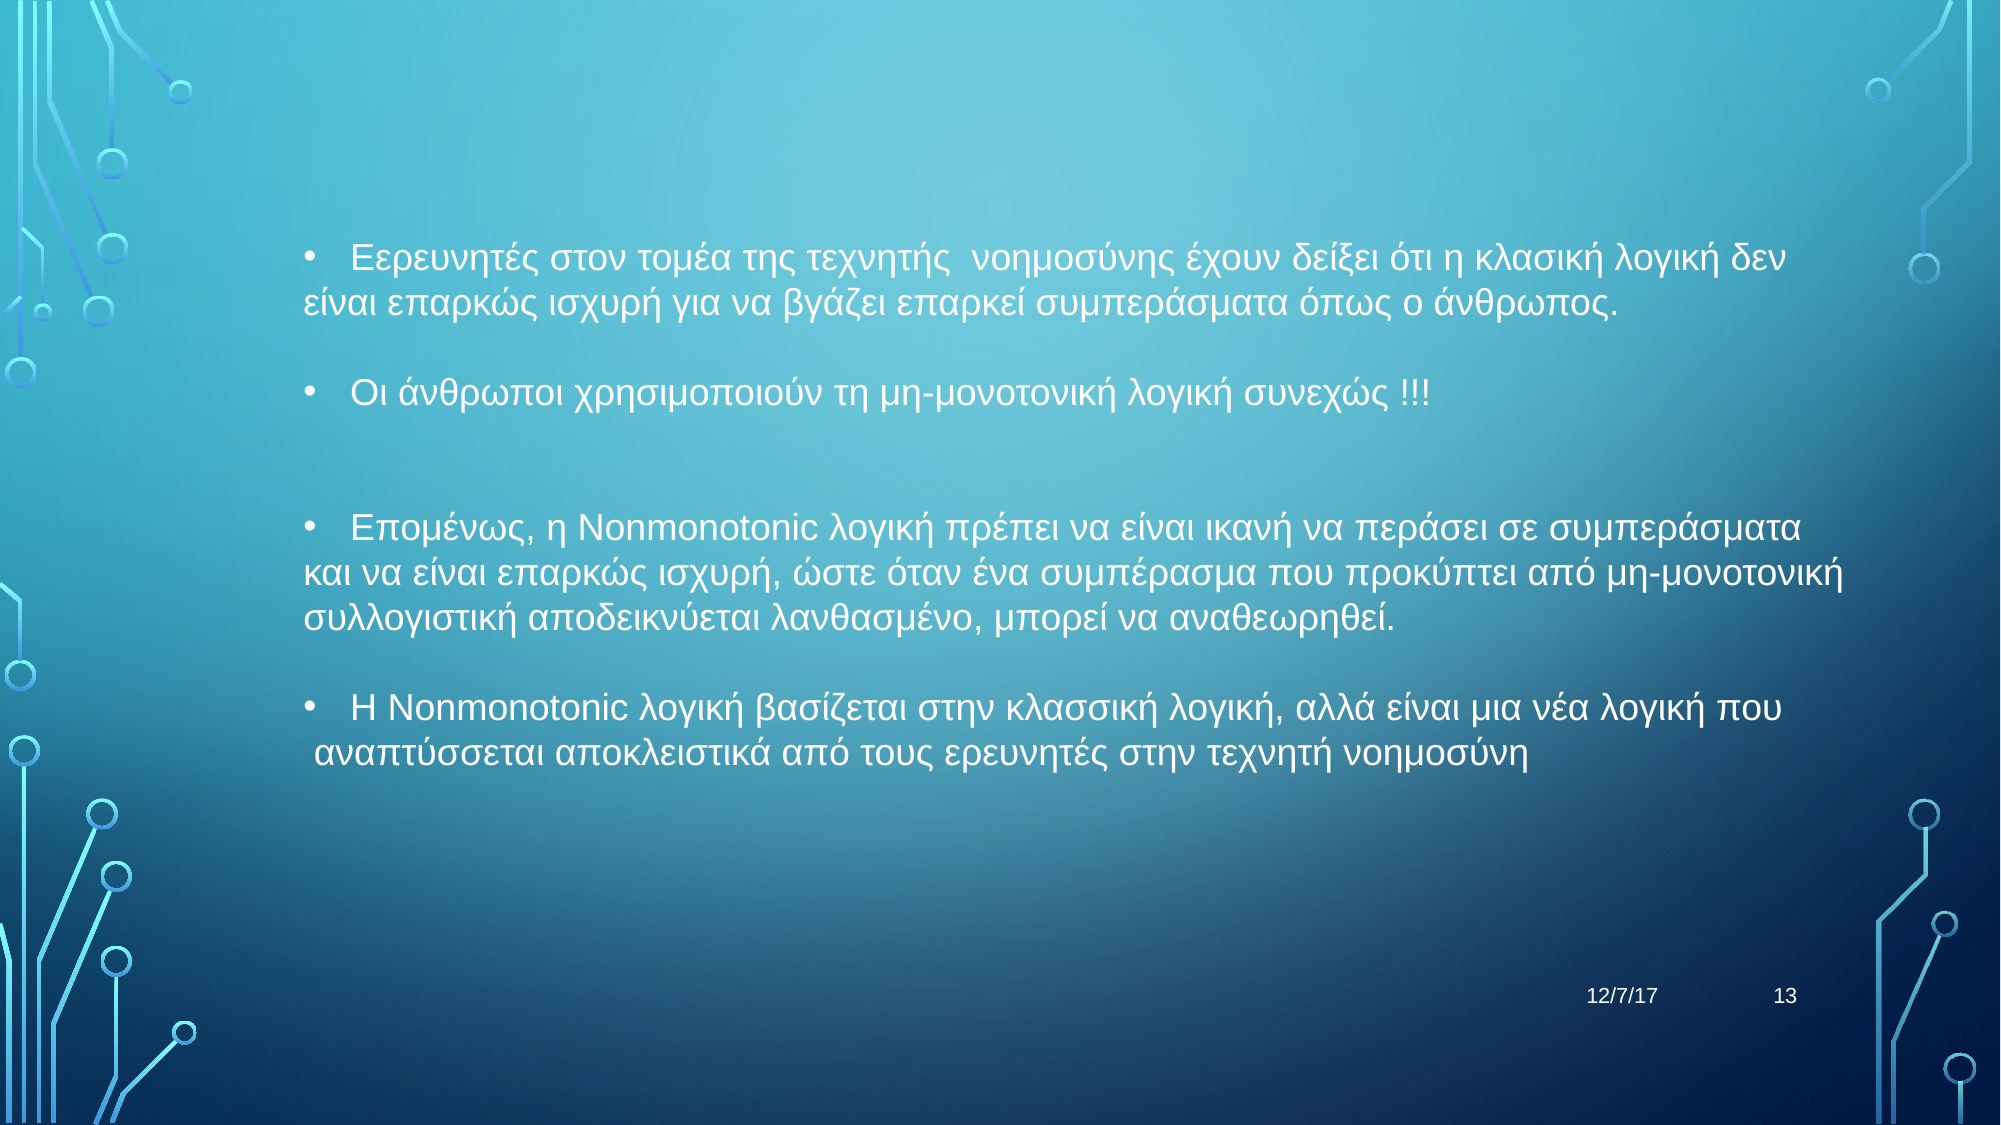

Eερευνητές στον τομέα της τεχνητής  νοημοσύνης έχουν δείξει ότι η κλασική λογική δεν
είναι επαρκώς ισχυρή για να βγάζει επαρκεί συμπεράσματα όπως ο άνθρωπος.

Οι άνθρωποι χρησιμοποιούν τη μη-μονοτονική λογική συνεχώς !!!

Επομένως, η Nonmonotonic λογική πρέπει να είναι ικανή να περάσει σε συμπεράσματα
και να είναι επαρκώς ισχυρή, ώστε όταν ένα συμπέρασμα που προκύπτει από μη-μονοτονική
συλλογιστική αποδεικνύεται λανθασμένο, μπορεί να αναθεωρηθεί.

Η Nonmonotonic λογική βασίζεται στην κλασσική λογική, αλλά είναι μια νέα λογική που
 αναπτύσσεται αποκλειστικά από τους ερευνητές στην τεχνητή νοημοσύνη

13
12/7/17